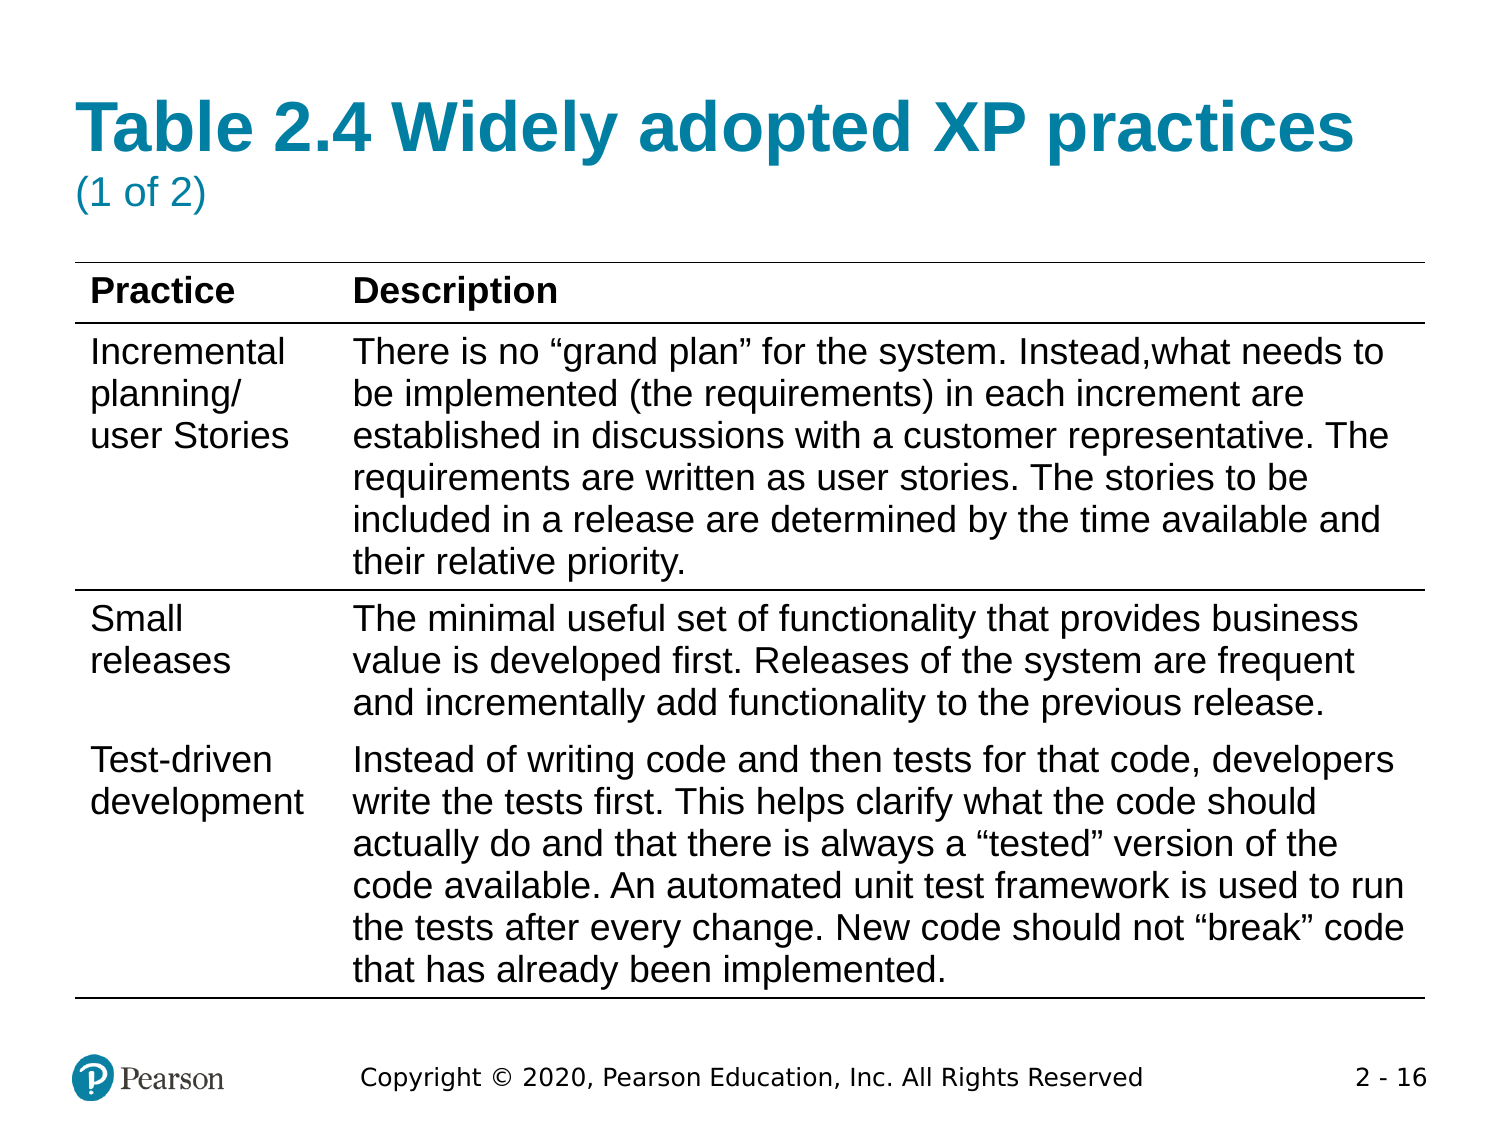

# Table 2.4 Widely adopted XP practices (1 of 2)
| Practice | Description |
| --- | --- |
| Incremental planning/ user Stories | There is no “grand plan” for the system. Instead,what needs to be implemented (the requirements) in each increment are established in discussions with a customer representative. The requirements are written as user stories. The stories to be included in a release are determined by the time available and their relative priority. |
| Small releases | The minimal useful set of functionality that provides business value is developed first. Releases of the system are frequent and incrementally add functionality to the previous release. |
| Test-driven development | Instead of writing code and then tests for that code, developers write the tests first. This helps clarify what the code should actually do and that there is always a “tested” version of the code available. An automated unit test framework is used to run the tests after every change. New code should not “break” code that has already been implemented. |